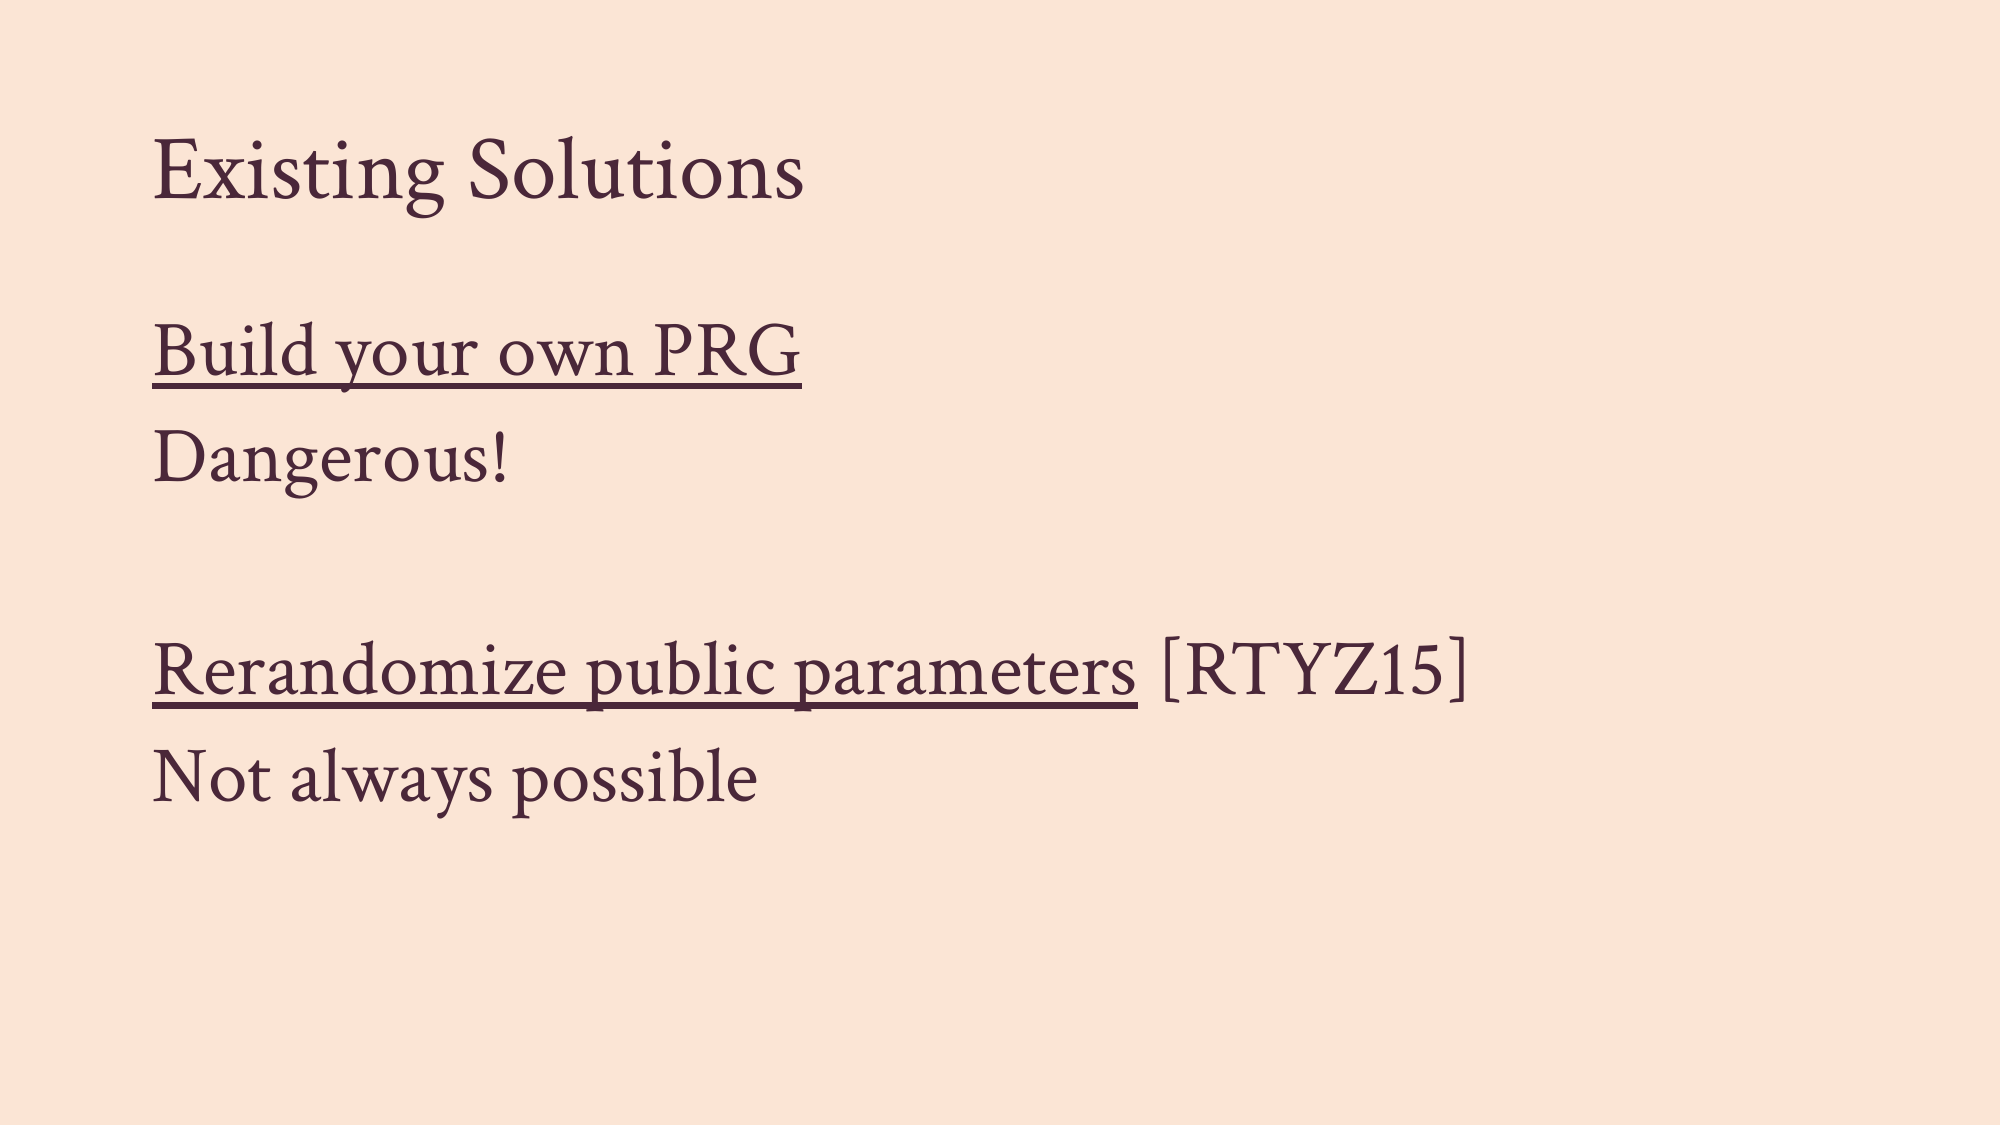

# Existing Solutions
Build your own PRG
Dangerous!

Rerandomize public parameters [RTYZ15]
Not always possible